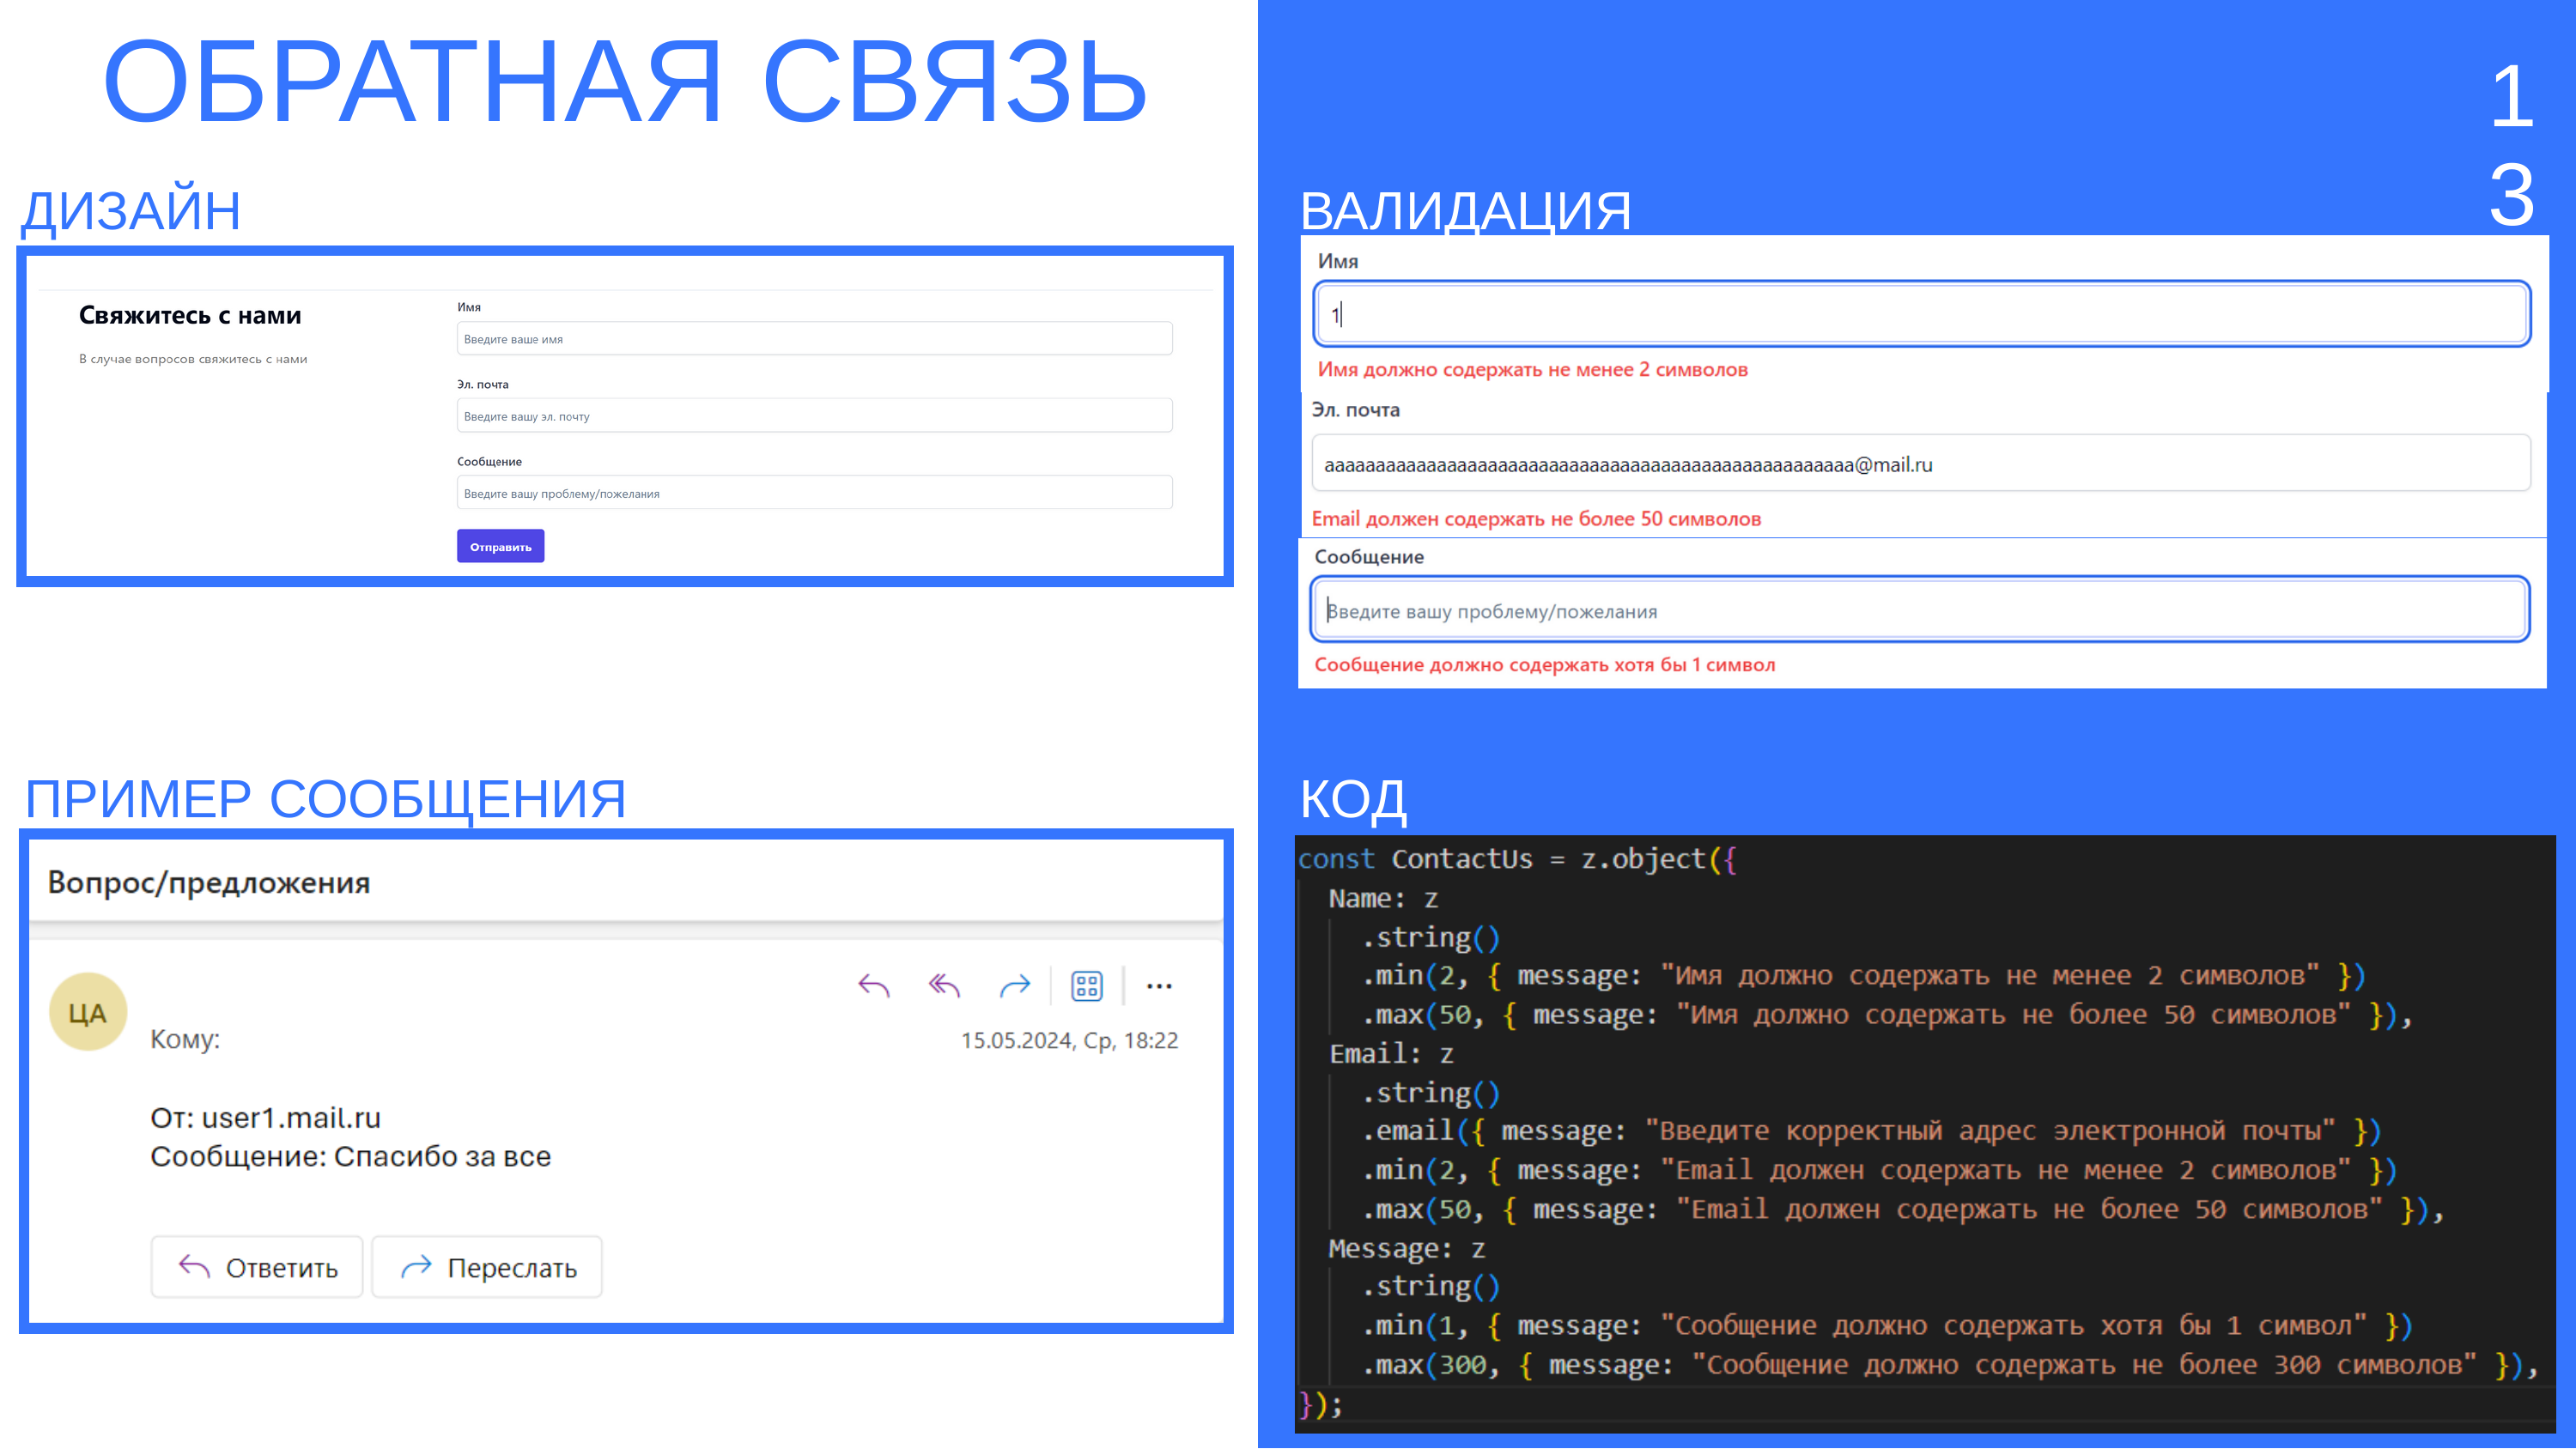

13
ОБРАТНАЯ СВЯЗЬ
ДИЗАЙН

ВАЛИДАЦИЯ

ПРИМЕР СООБЩЕНИЯ

КОД